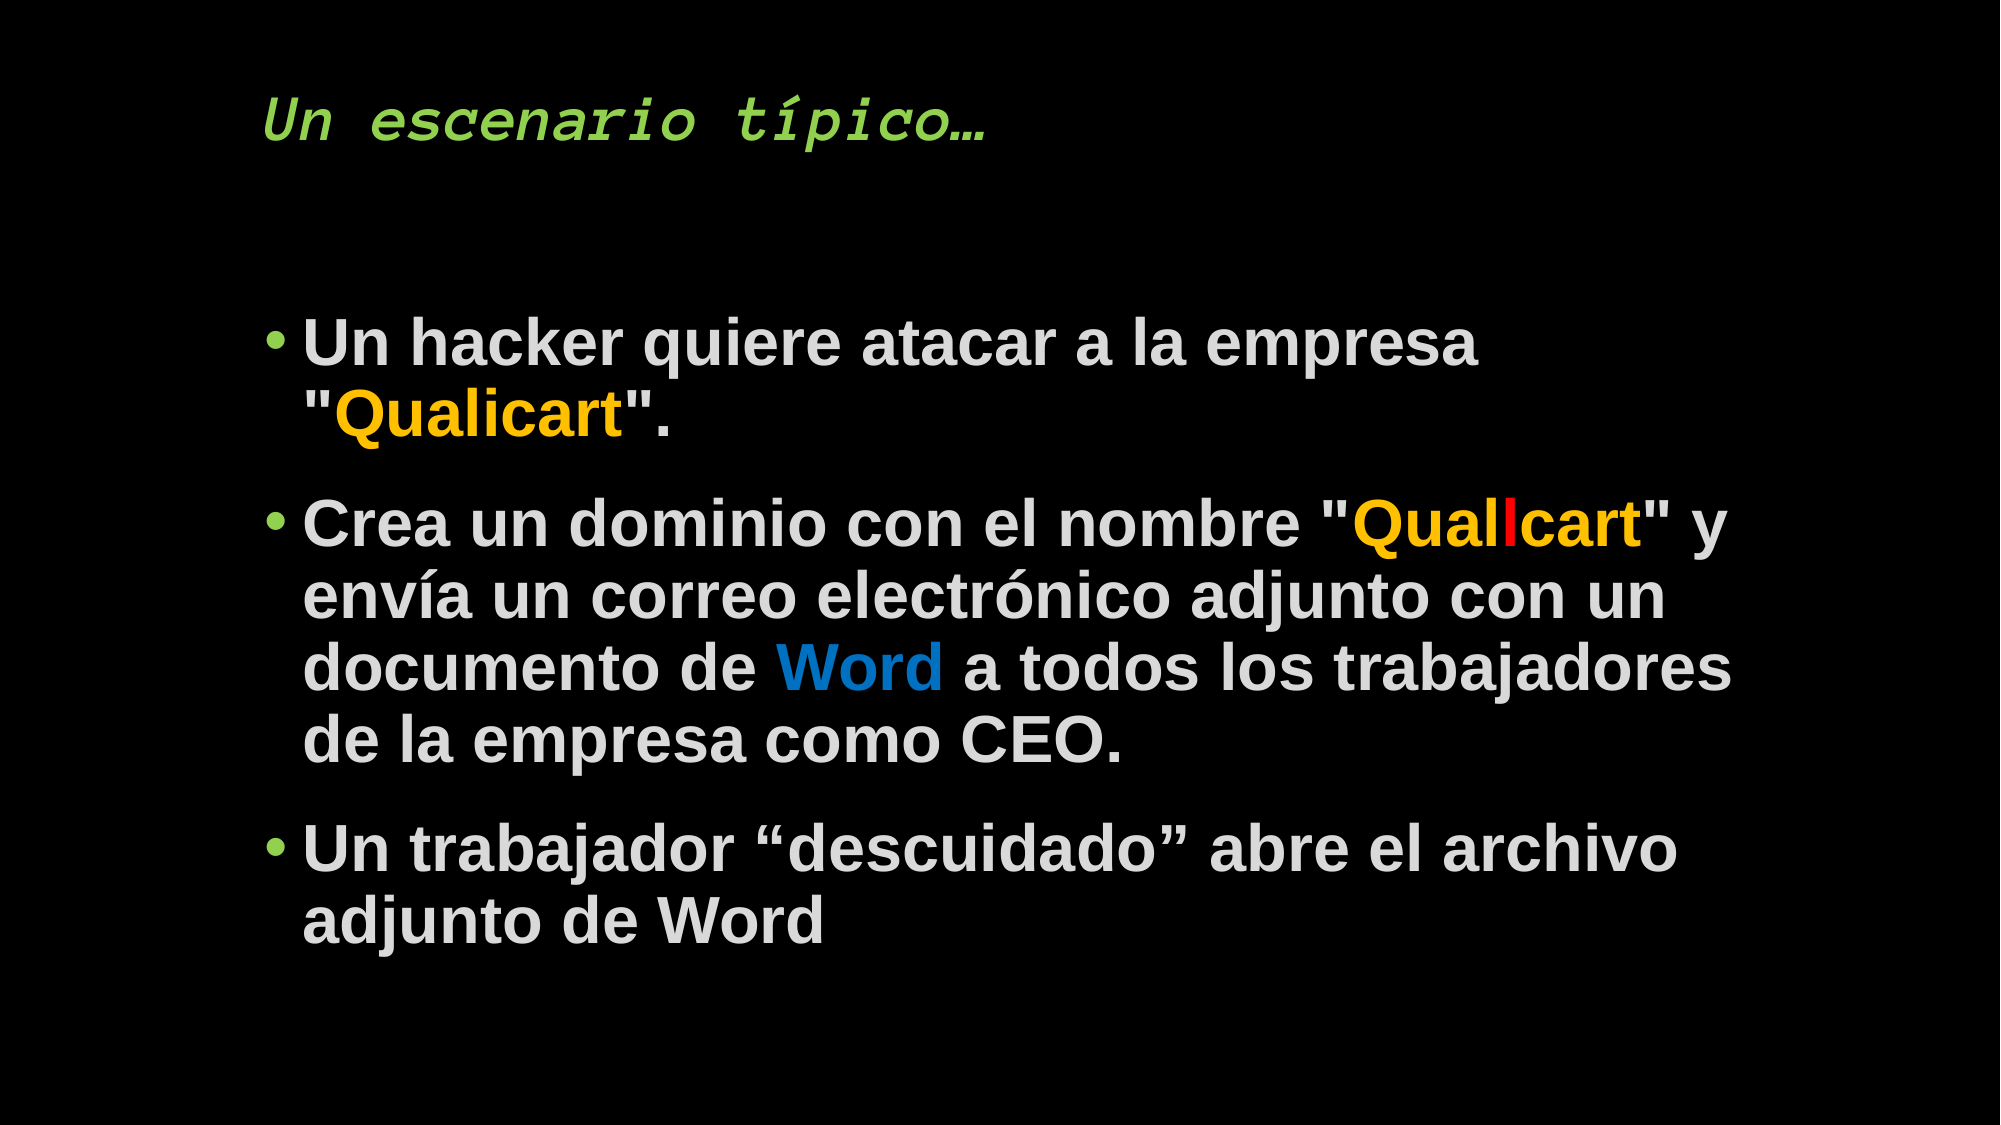

# Un escenario típico…
Un hacker quiere atacar a la empresa "Qualicart".
Crea un dominio con el nombre "Quallcart" y envía un correo electrónico adjunto con un documento de Word a todos los trabajadores de la empresa como CEO.
Un trabajador “descuidado” abre el archivo adjunto de Word